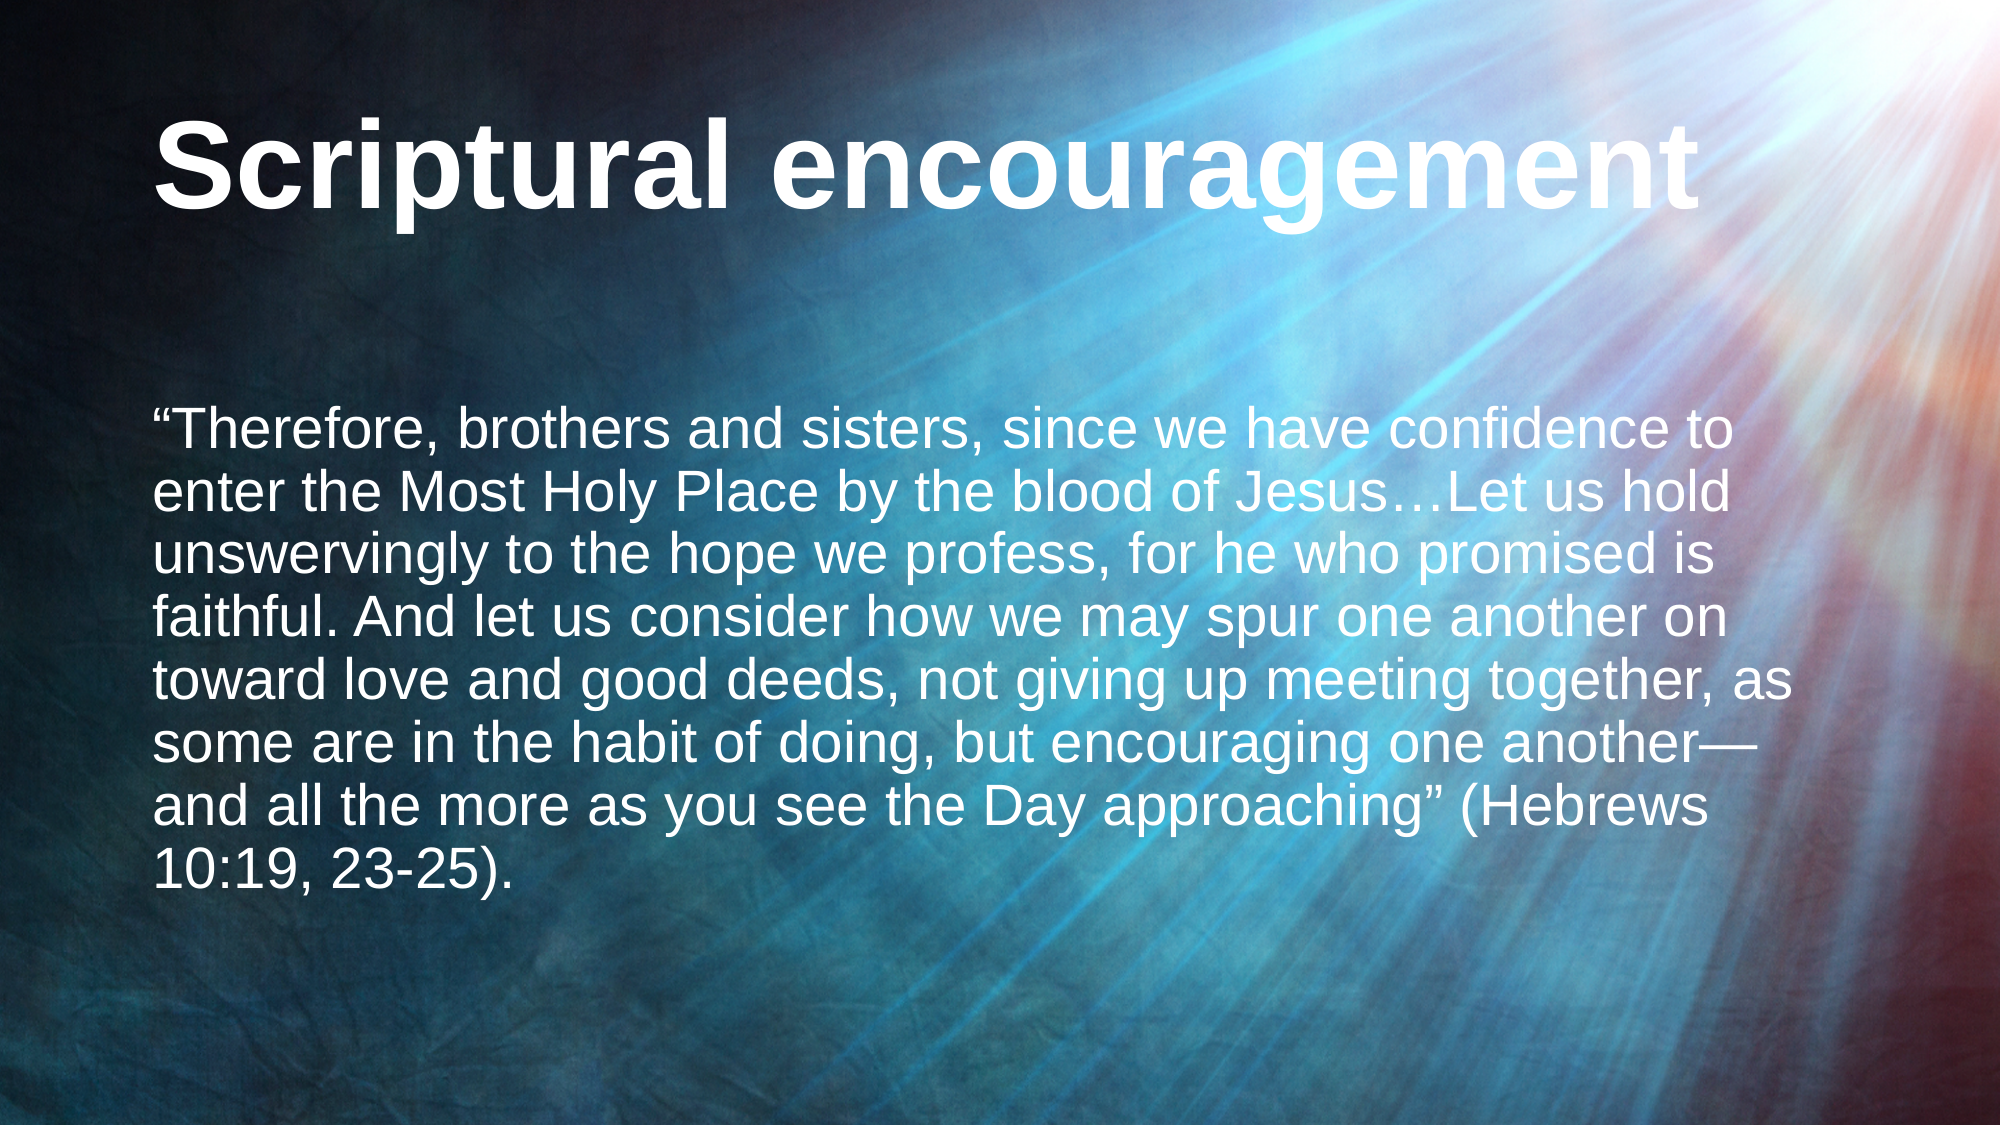

# Scriptural encouragement

“Therefore, brothers and sisters, since we have confidence to enter the Most Holy Place by the blood of Jesus…Let us hold unswervingly to the hope we profess, for he who promised is faithful. And let us consider how we may spur one another on toward love and good deeds, not giving up meeting together, as some are in the habit of doing, but encouraging one another—and all the more as you see the Day approaching” (Hebrews 10:19, 23-25).